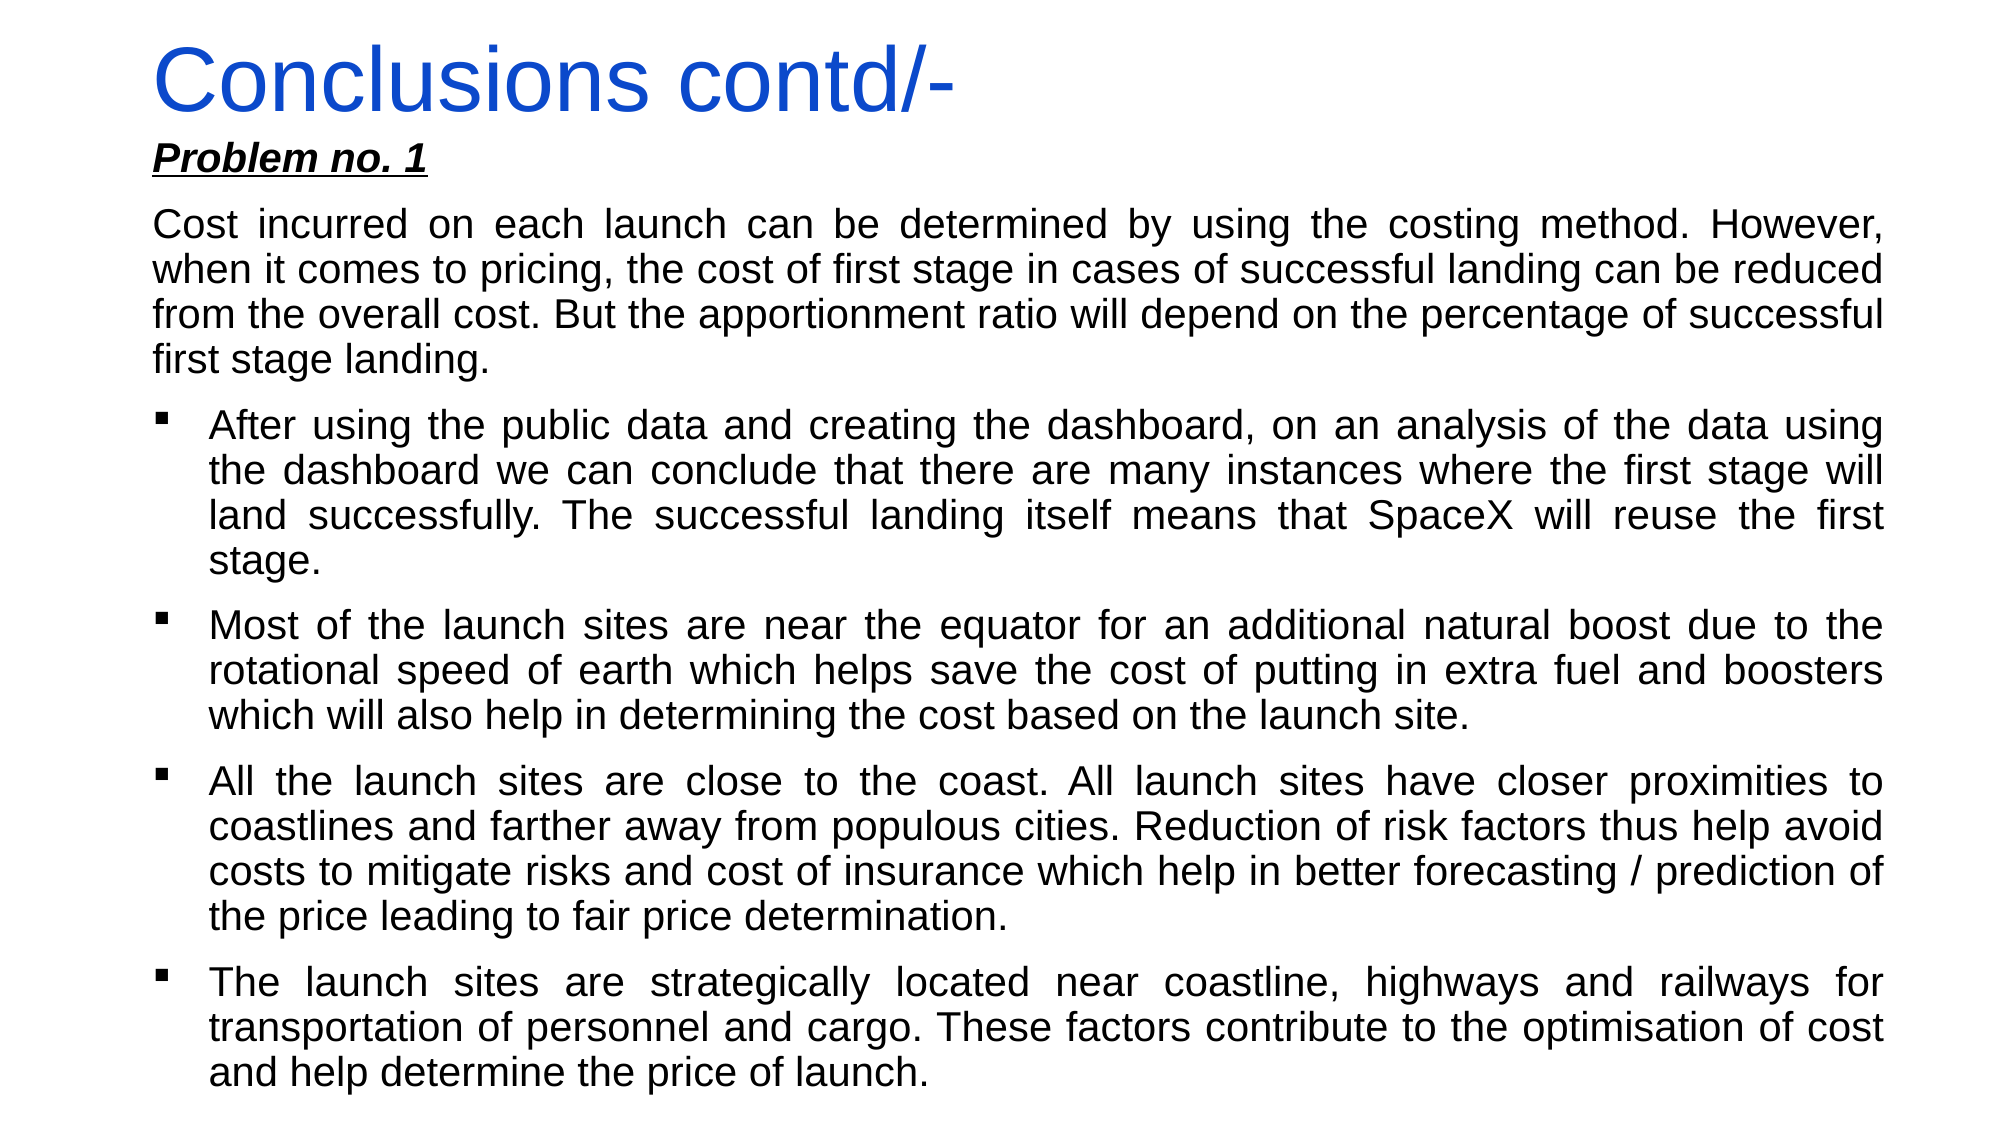

# Conclusions contd/-
Problem no. 1
Cost incurred on each launch can be determined by using the costing method. However, when it comes to pricing, the cost of first stage in cases of successful landing can be reduced from the overall cost. But the apportionment ratio will depend on the percentage of successful first stage landing.
After using the public data and creating the dashboard, on an analysis of the data using the dashboard we can conclude that there are many instances where the first stage will land successfully. The successful landing itself means that SpaceX will reuse the first stage.
Most of the launch sites are near the equator for an additional natural boost due to the rotational speed of earth which helps save the cost of putting in extra fuel and boosters which will also help in determining the cost based on the launch site.
All the launch sites are close to the coast. All launch sites have closer proximities to coastlines and farther away from populous cities. Reduction of risk factors thus help avoid costs to mitigate risks and cost of insurance which help in better forecasting / prediction of the price leading to fair price determination.
The launch sites are strategically located near coastline, highways and railways for transportation of personnel and cargo. These factors contribute to the optimisation of cost and help determine the price of launch.